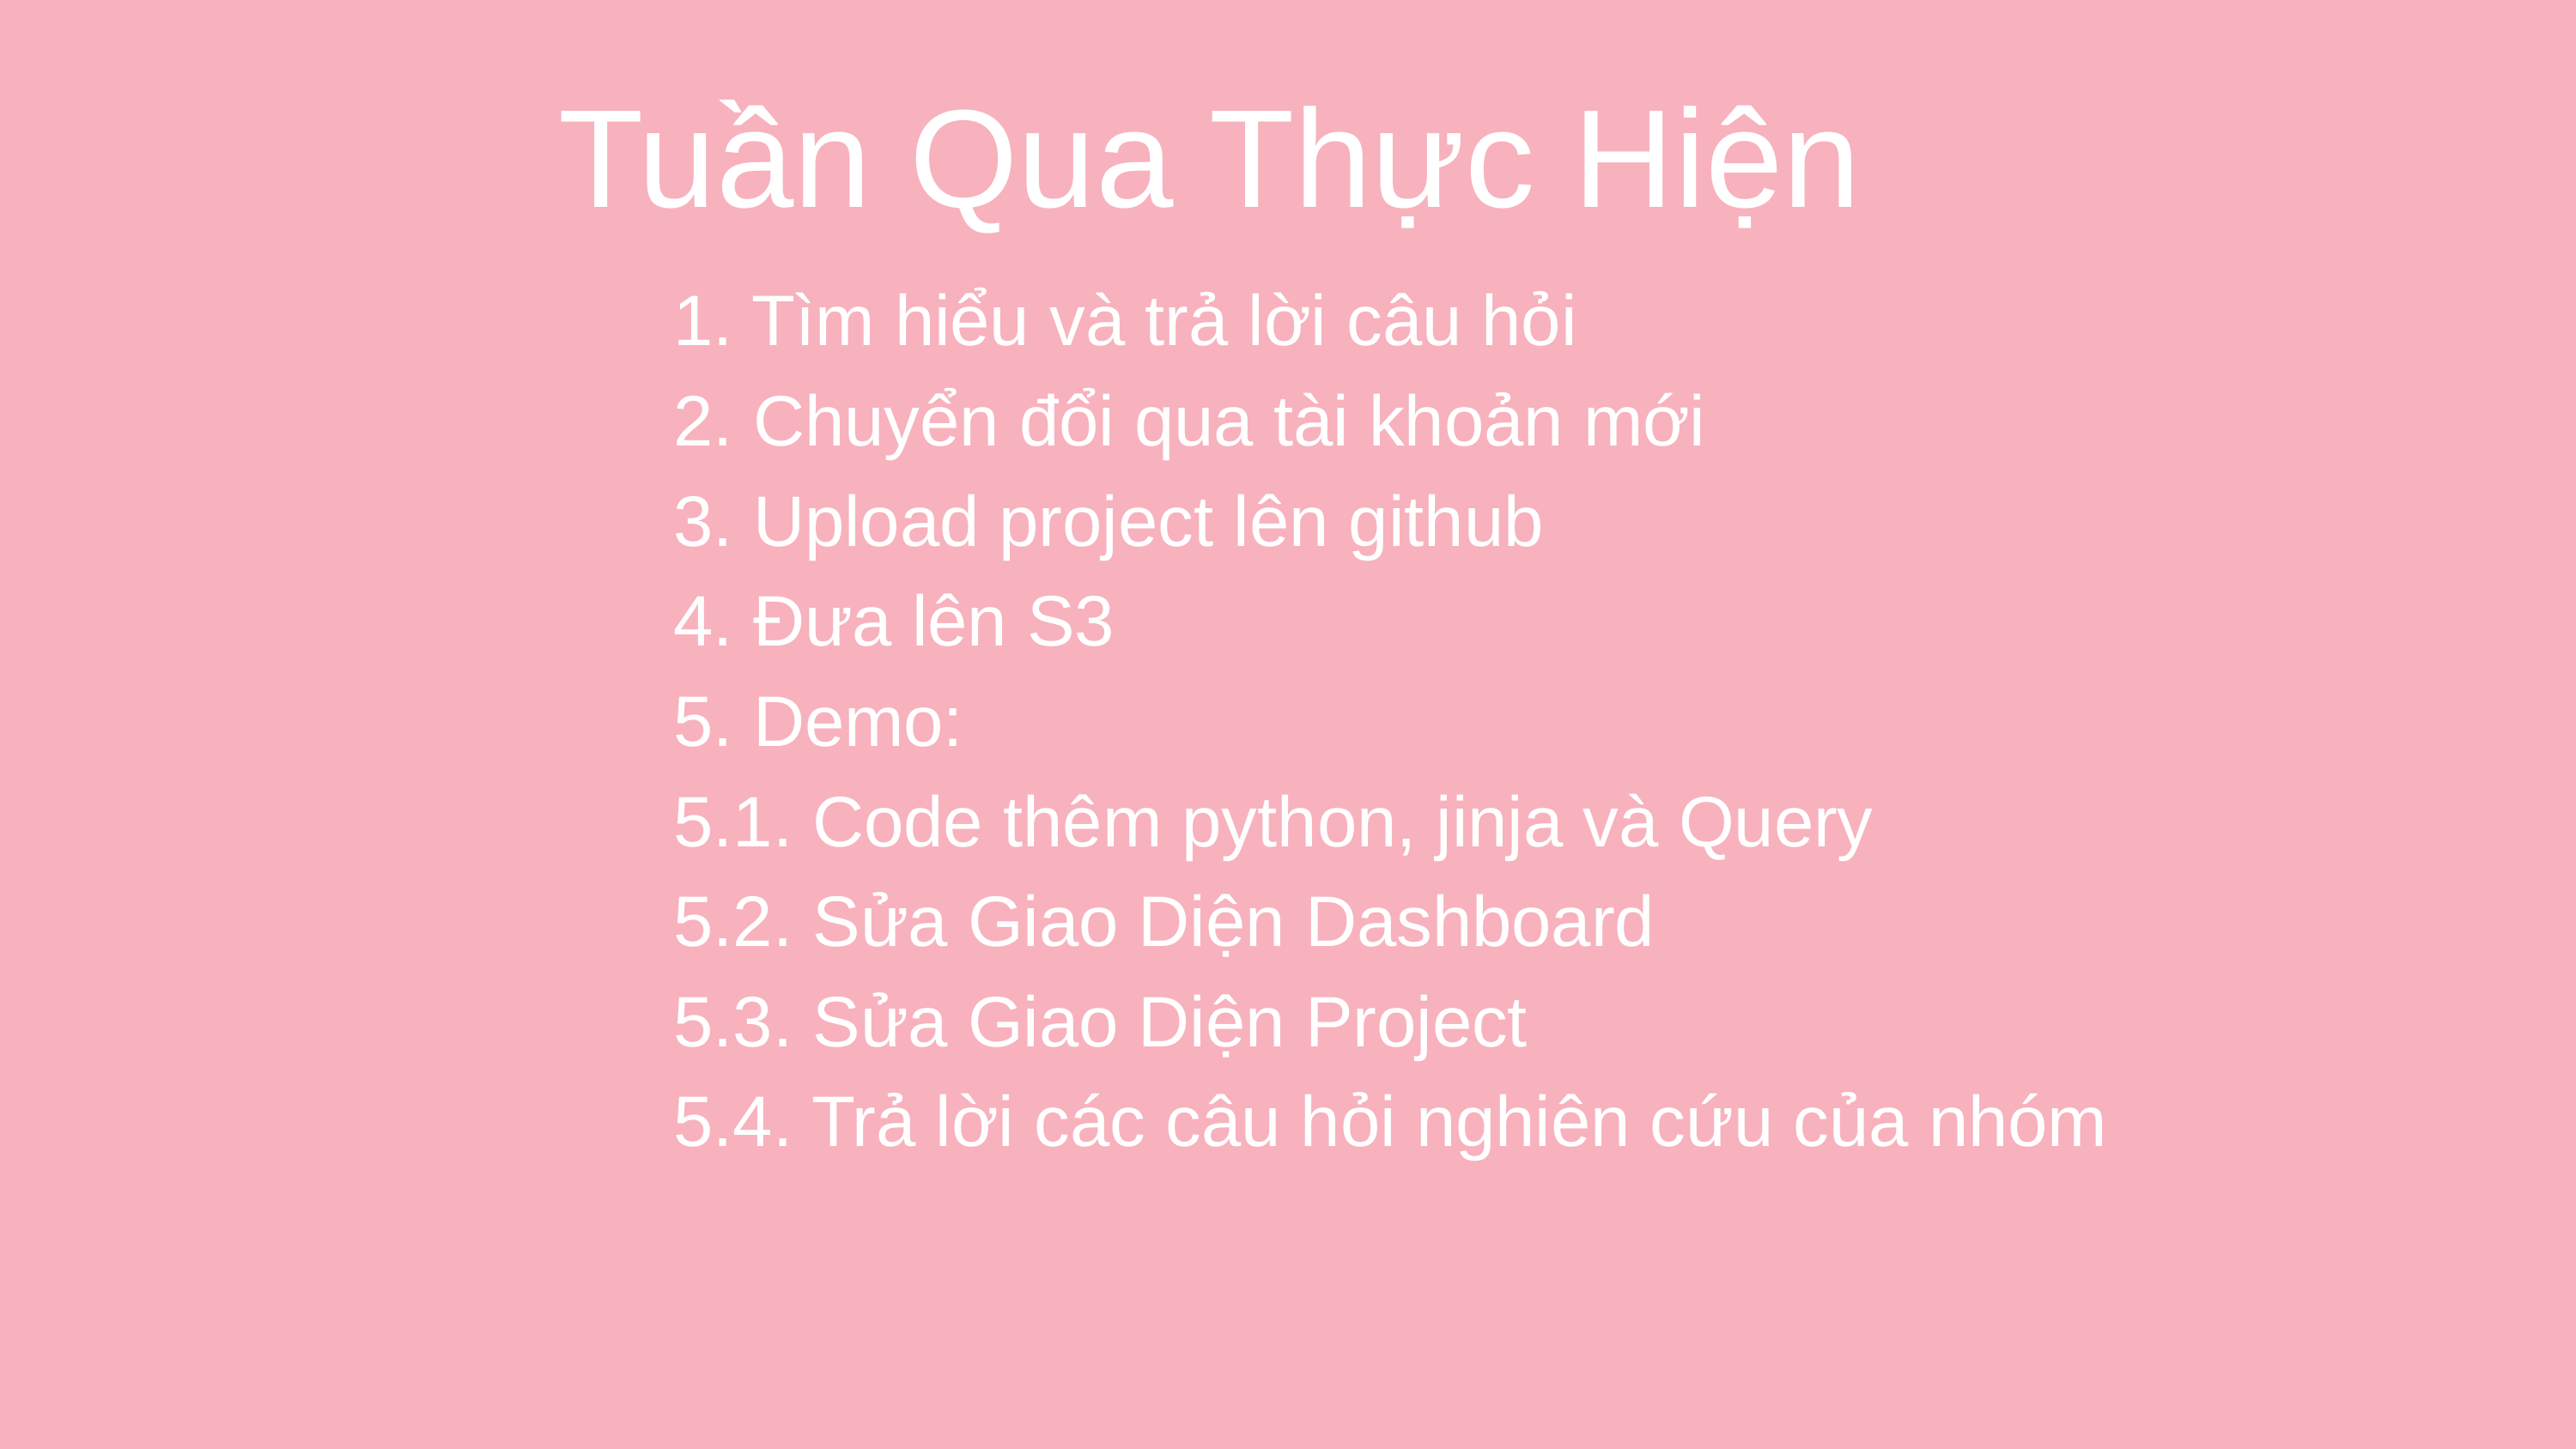

Tuần Qua Thực Hiện
1. Tìm hiểu và trả lời câu hỏi
2. Chuyển đổi qua tài khoản mới
3. Upload project lên github
4. Đưa lên S3
5. Demo:
5.1. Code thêm python, jinja và Query
5.2. Sửa Giao Diện Dashboard
5.3. Sửa Giao Diện Project
5.4. Trả lời các câu hỏi nghiên cứu của nhóm